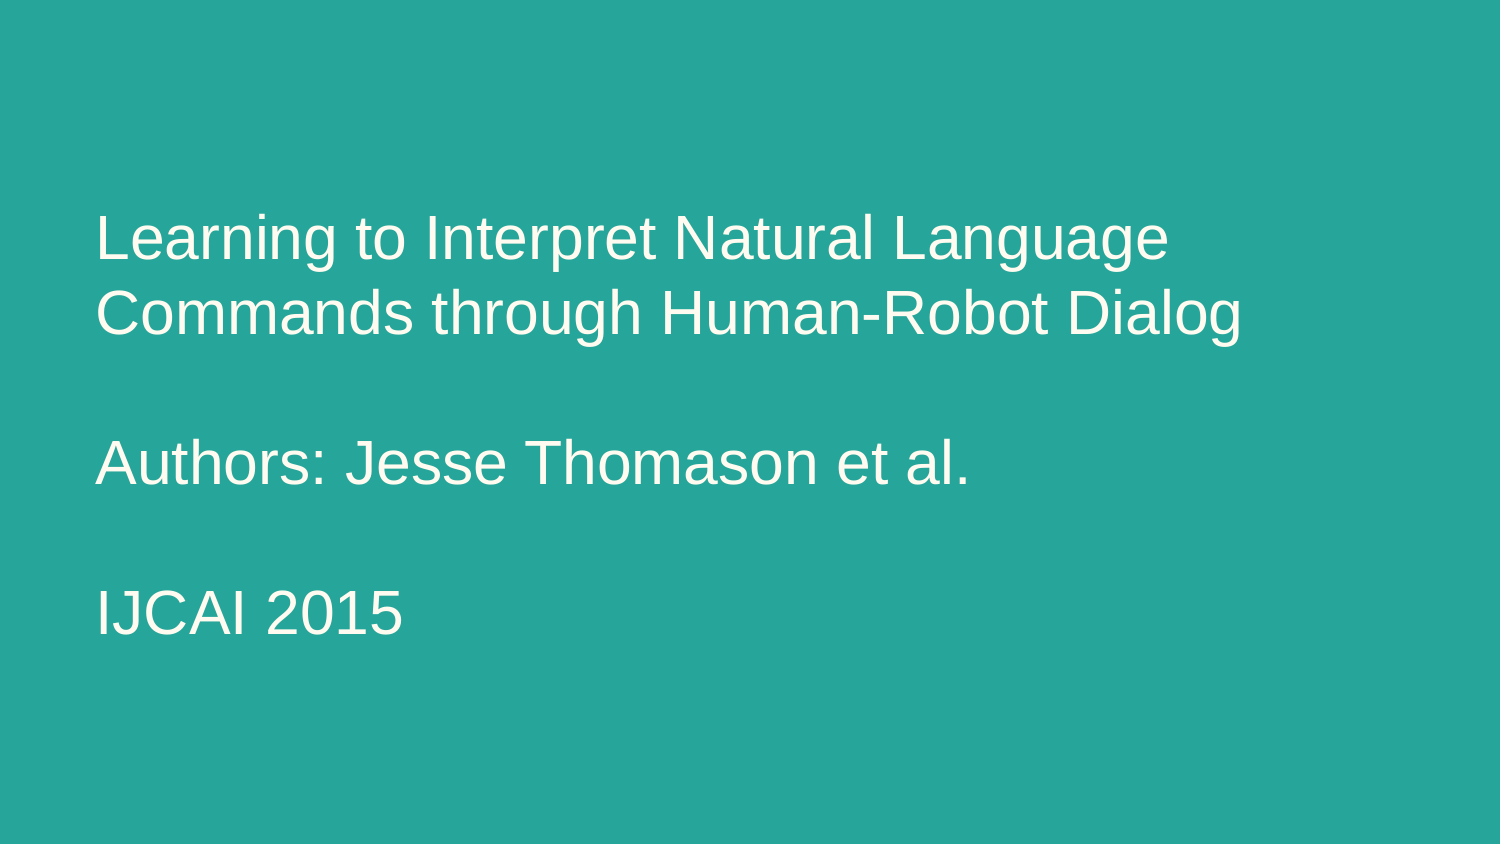

# Learning to Interpret Natural Language Commands through Human-Robot Dialog

Authors: Jesse Thomason et al.

IJCAI 2015